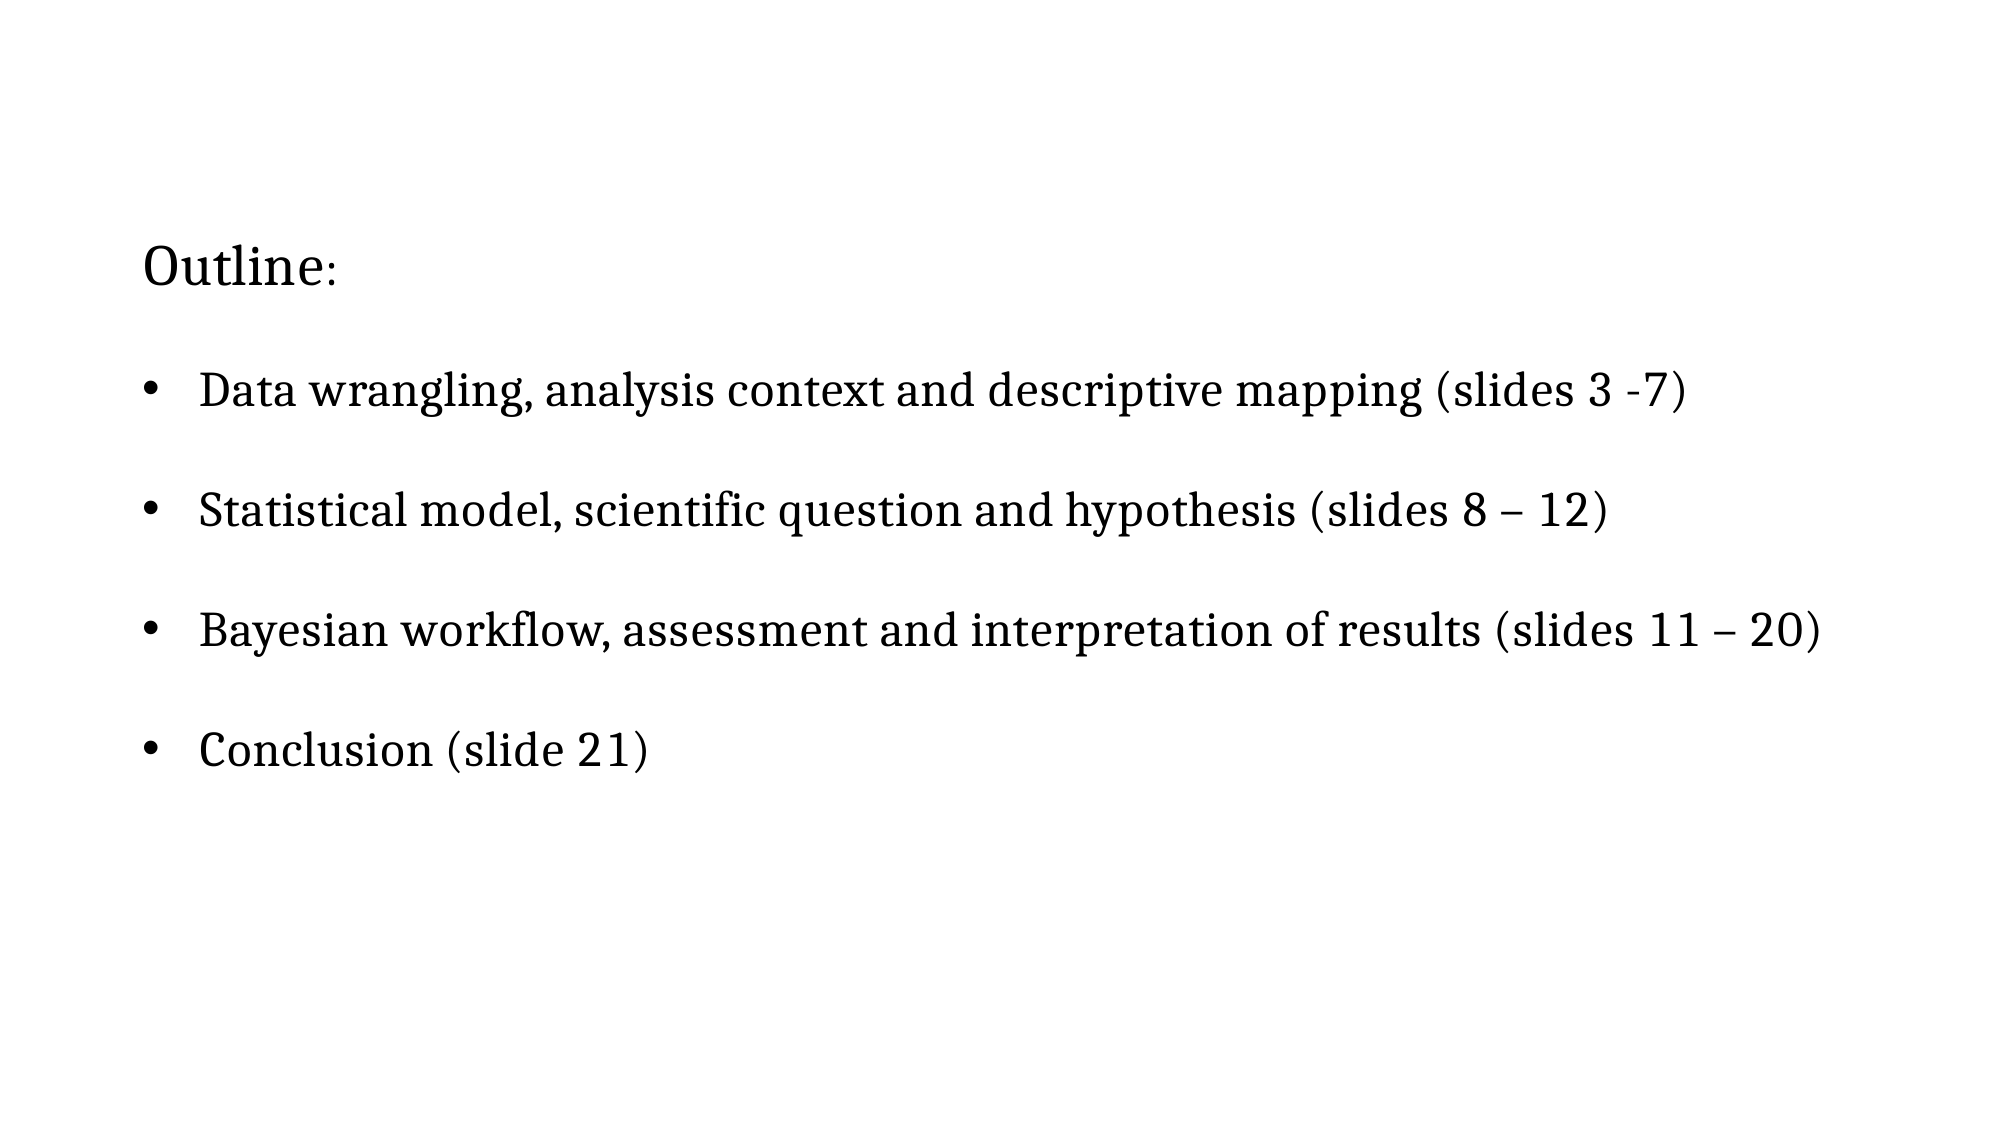

Outline:

Data wrangling, analysis context and descriptive mapping (slides 3 -7)

Statistical model, scientific question and hypothesis (slides 8 – 12)

Bayesian workflow, assessment and interpretation of results (slides 11 – 20)

Conclusion (slide 21)